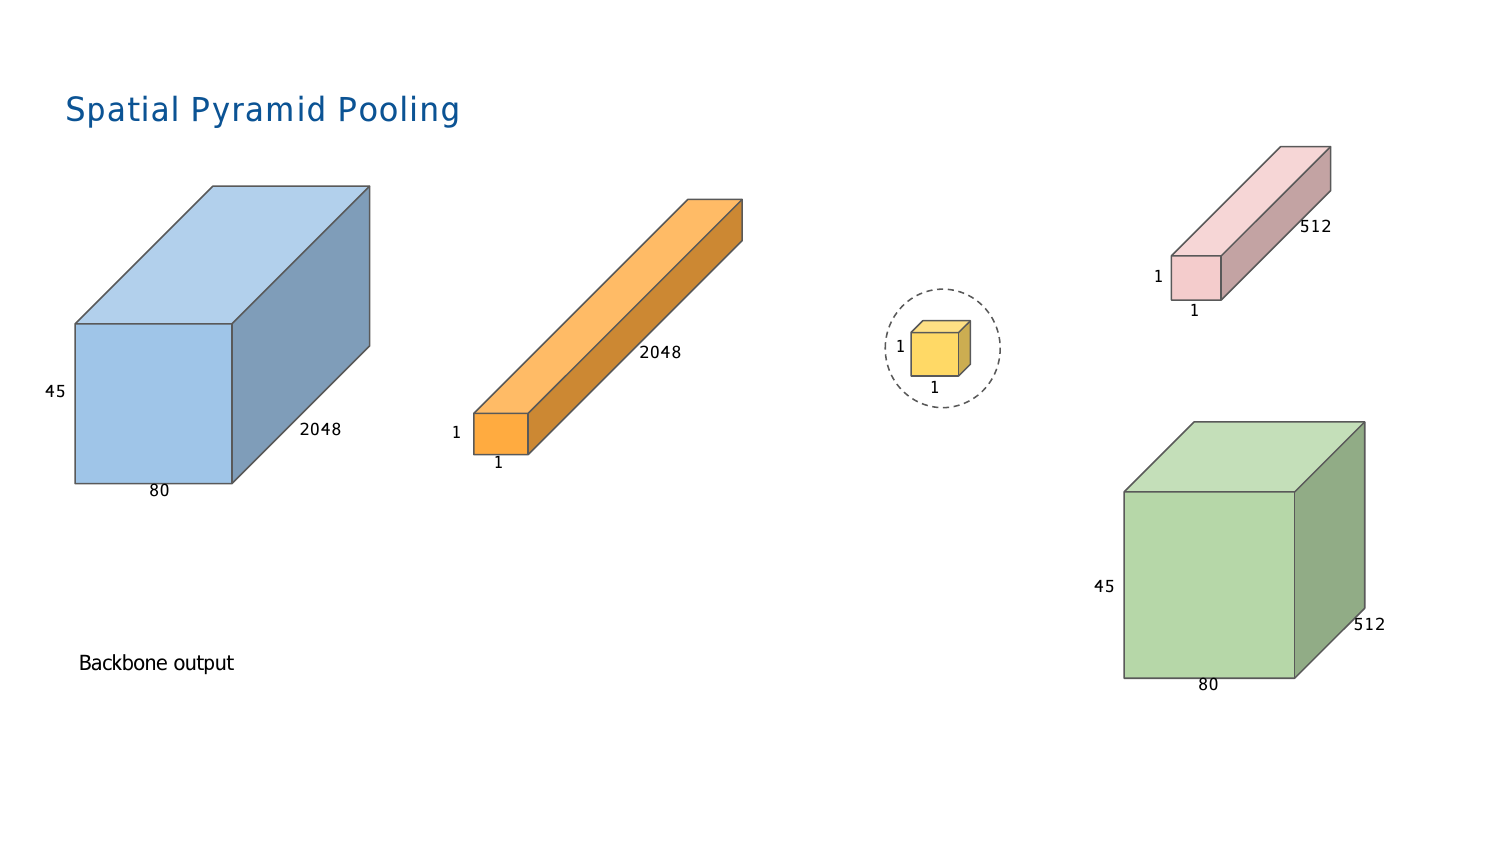

# Spatial Pyramid Pooling

512
1
1

45
2048
80

2048
1
1

1
1

45
512
80
Backbone output